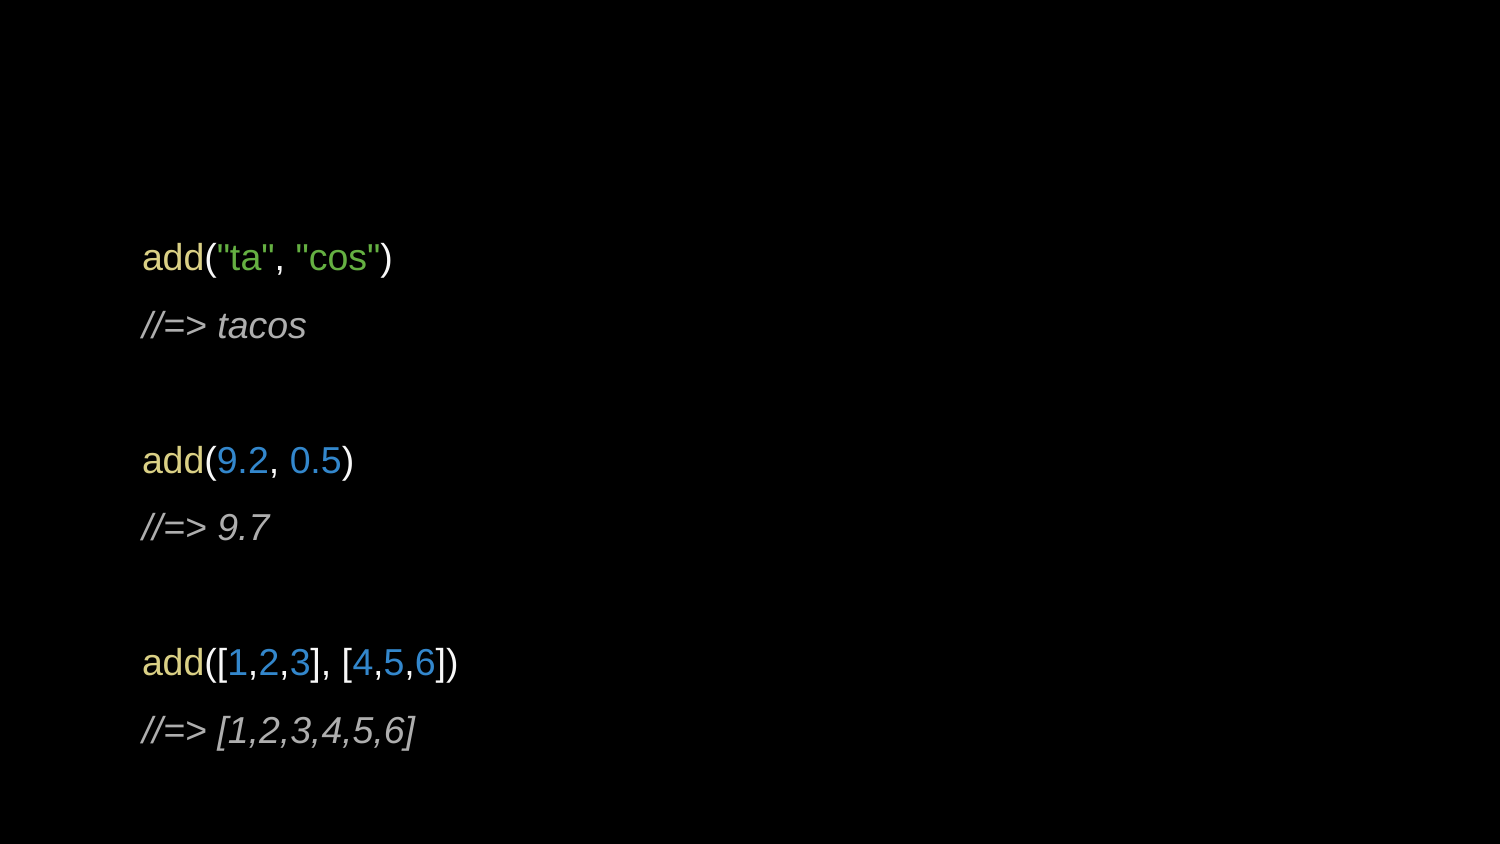

add("ta", "cos")
//=> tacos
add(9.2, 0.5)
//=> 9.7
add([1,2,3], [4,5,6])
//=> [1,2,3,4,5,6]